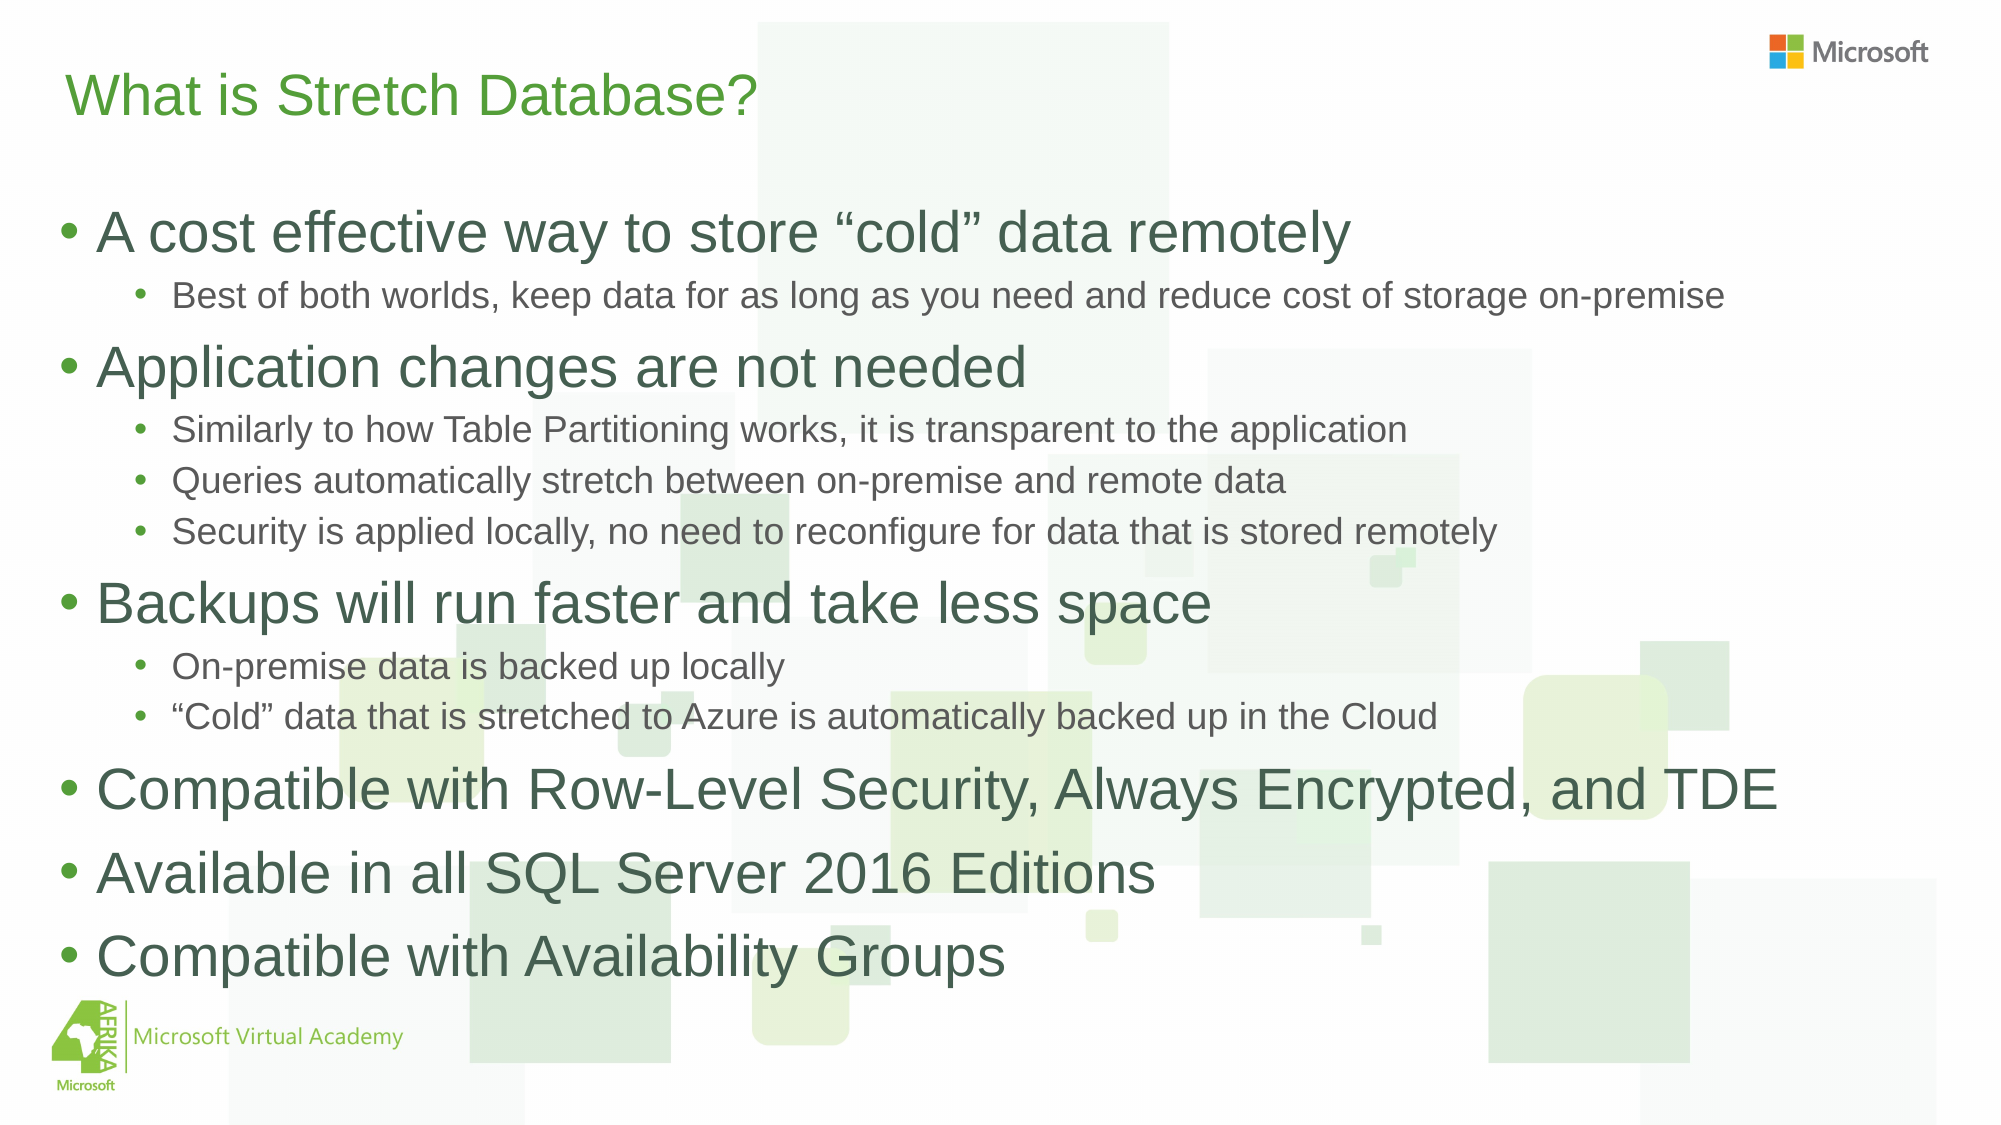

# What is Stretch Database?
A cost effective way to store “cold” data remotely
Best of both worlds, keep data for as long as you need and reduce cost of storage on-premise
Application changes are not needed
Similarly to how Table Partitioning works, it is transparent to the application
Queries automatically stretch between on-premise and remote data
Security is applied locally, no need to reconfigure for data that is stored remotely
Backups will run faster and take less space
On-premise data is backed up locally
“Cold” data that is stretched to Azure is automatically backed up in the Cloud
Compatible with Row-Level Security, Always Encrypted, and TDE
Available in all SQL Server 2016 Editions
Compatible with Availability Groups